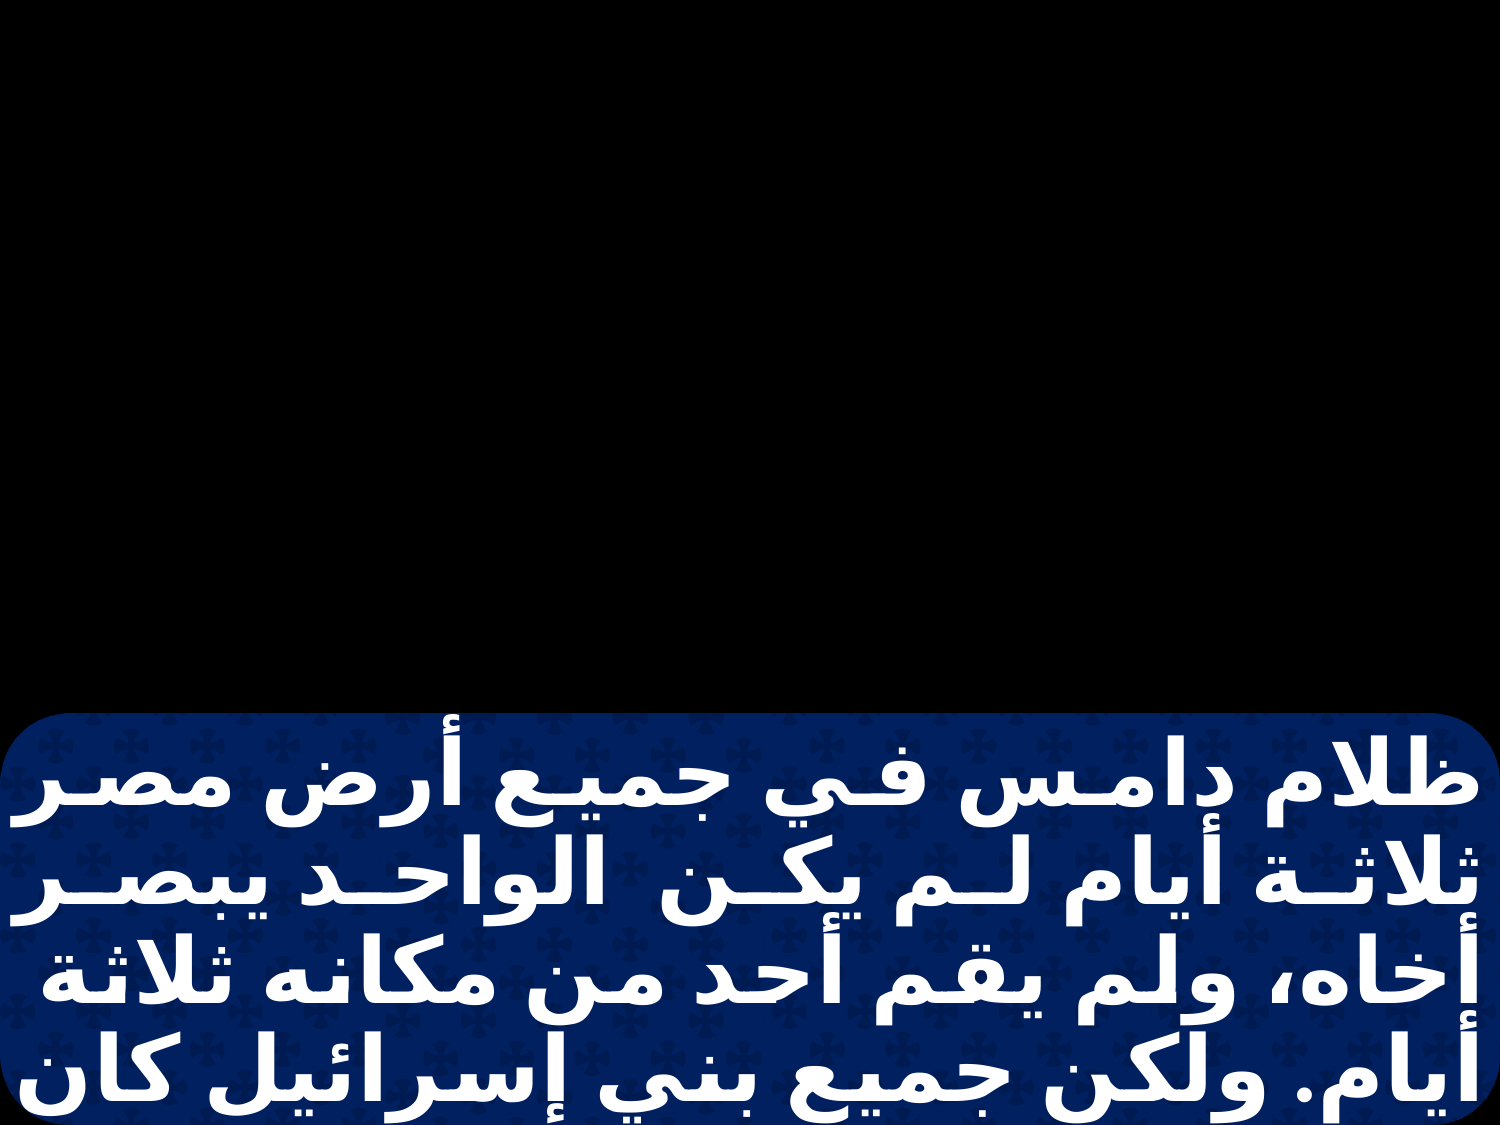

ظلام دامس في جميع أرض مصر ثلاثة أيام لم يكن  الواحد يبصر أخاه، ولم يقم أحد من مكانه ثلاثة  أيام. ولكن جميع بني إسرائيل كان لهم نور في  مساكنهم. فاستدعى فرعون موسى وقال: " امضوا